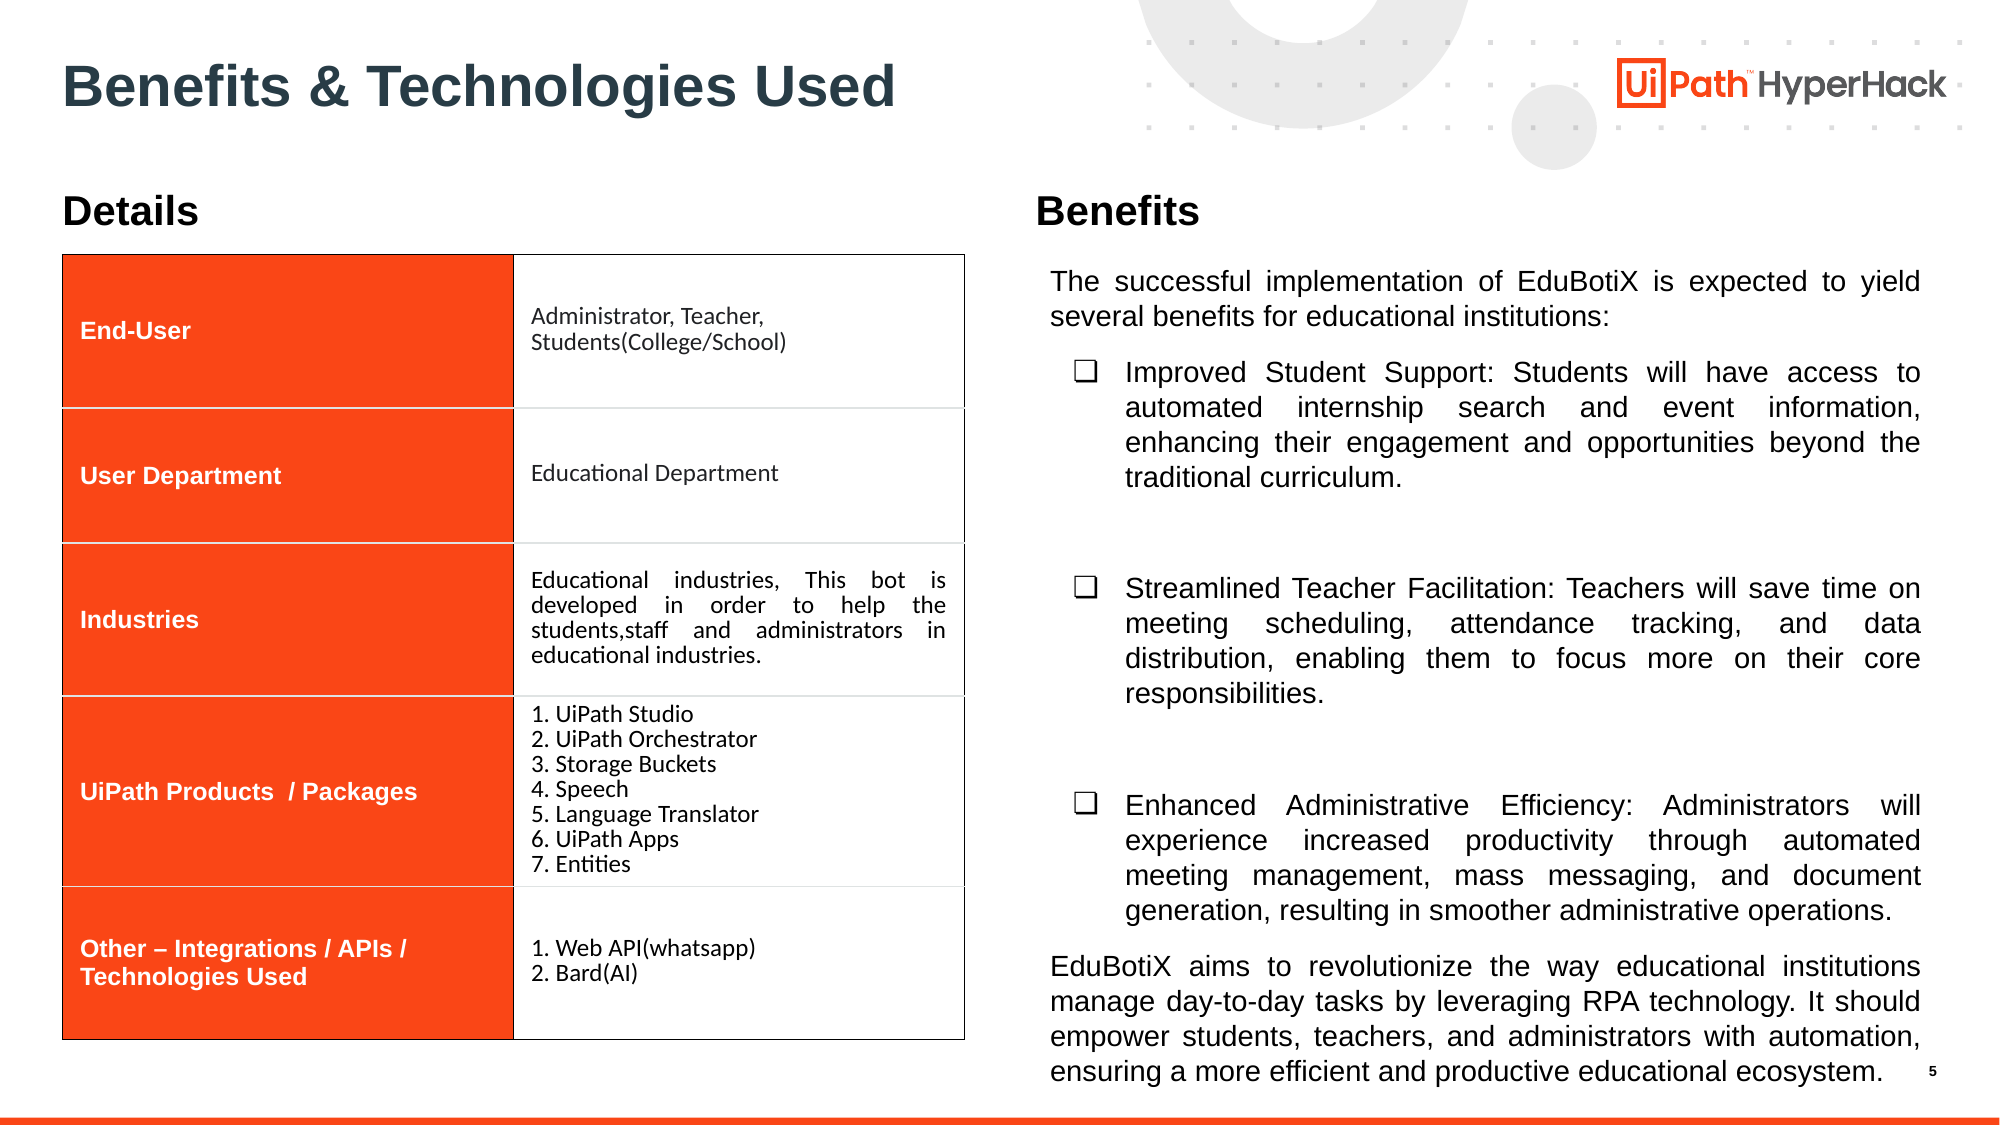

# Benefits & Technologies Used
Details
Benefits
| End-User | Administrator, Teacher, Students(College/School) |
| --- | --- |
| User Department | Educational Department |
| Industries | Educational industries, This bot is developed in order to help the students,staff and administrators in educational industries. |
| UiPath Products / Packages | 1. UiPath Studio 2. UiPath Orchestrator 3. Storage Buckets 4. Speech 5. Language Translator 6. UiPath Apps 7. Entities |
| Other – Integrations / APIs / Technologies Used | 1. Web API(whatsapp) 2. Bard(AI) |
The successful implementation of EduBotiX is expected to yield several benefits for educational institutions:
Improved Student Support: Students will have access to automated internship search and event information, enhancing their engagement and opportunities beyond the traditional curriculum.

Streamlined Teacher Facilitation: Teachers will save time on meeting scheduling, attendance tracking, and data distribution, enabling them to focus more on their core responsibilities.

Enhanced Administrative Efficiency: Administrators will experience increased productivity through automated meeting management, mass messaging, and document generation, resulting in smoother administrative operations.
EduBotiX aims to revolutionize the way educational institutions manage day-to-day tasks by leveraging RPA technology. It should empower students, teachers, and administrators with automation, ensuring a more efficient and productive educational ecosystem.